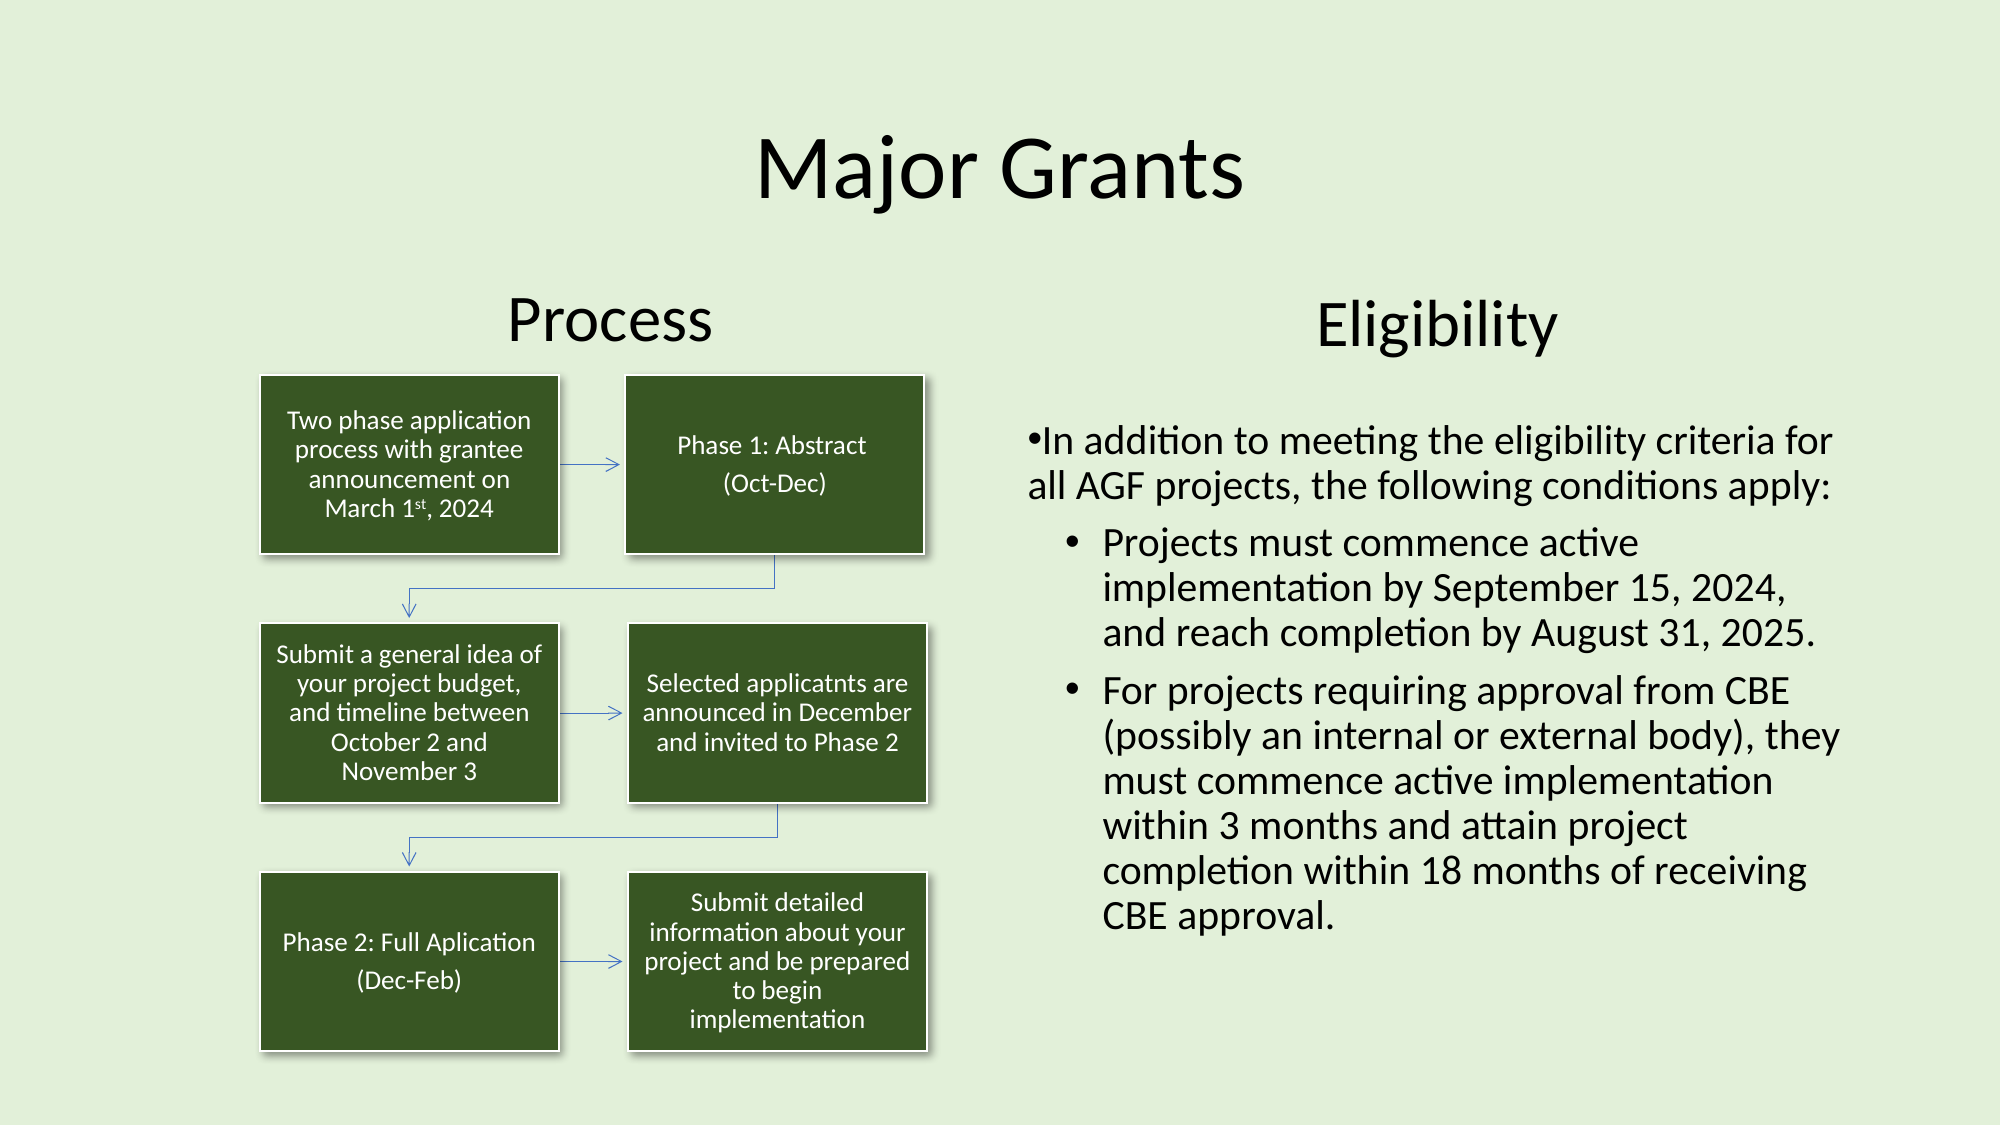

# Major Grants
Process
Eligibility

Two phase application process with grantee announcement on March 1st, 2024

Phase 1: Abstract
(Oct-Dec)

Submit a general idea of your project budget, and timeline between October 2 and November 3

Selected applicatnts are announced in December and invited to Phase 2

Phase 2: Full Aplication
(Dec-Feb)
Submit detailed information about your project and be prepared to begin implementation
In addition to meeting the eligibility criteria for all AGF projects, the following conditions apply:
Projects must commence active implementation by September 15, 2024, and reach completion by August 31, 2025.
For projects requiring approval from CBE (possibly an internal or external body), they must commence active implementation within 3 months and attain project completion within 18 months of receiving CBE approval.